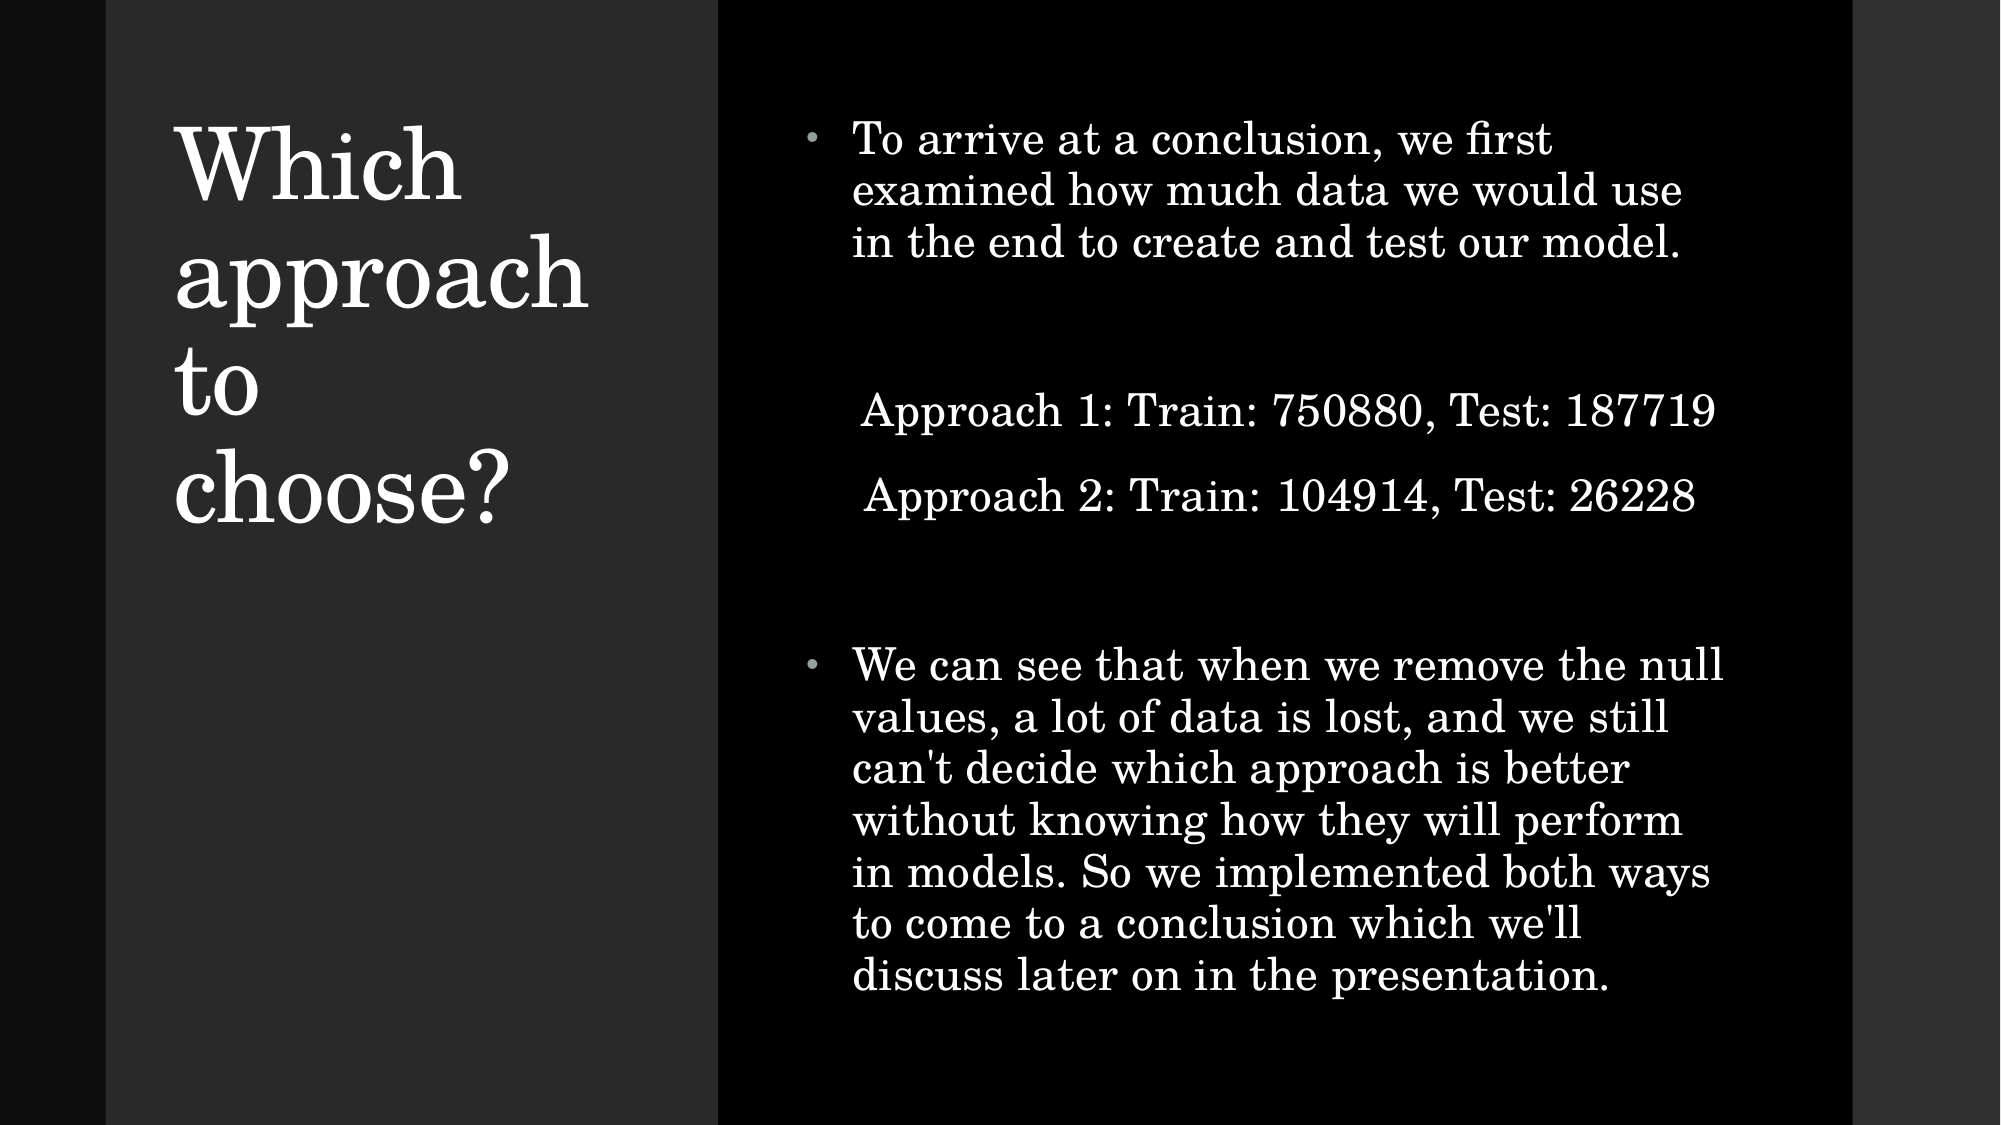

# Which approach to choose?
To arrive at a conclusion, we first examined how much data we would use in the end to create and test our model.

    Approach 1: Train: 750880, Test: 187719
    Approach 2: Train: 104914, Test: 26228

We can see that when we remove the null values, a lot of data is lost, and we still can't decide which approach is better without knowing how they will perform in models. So we implemented both ways to come to a conclusion which we'll discuss later on in the presentation.